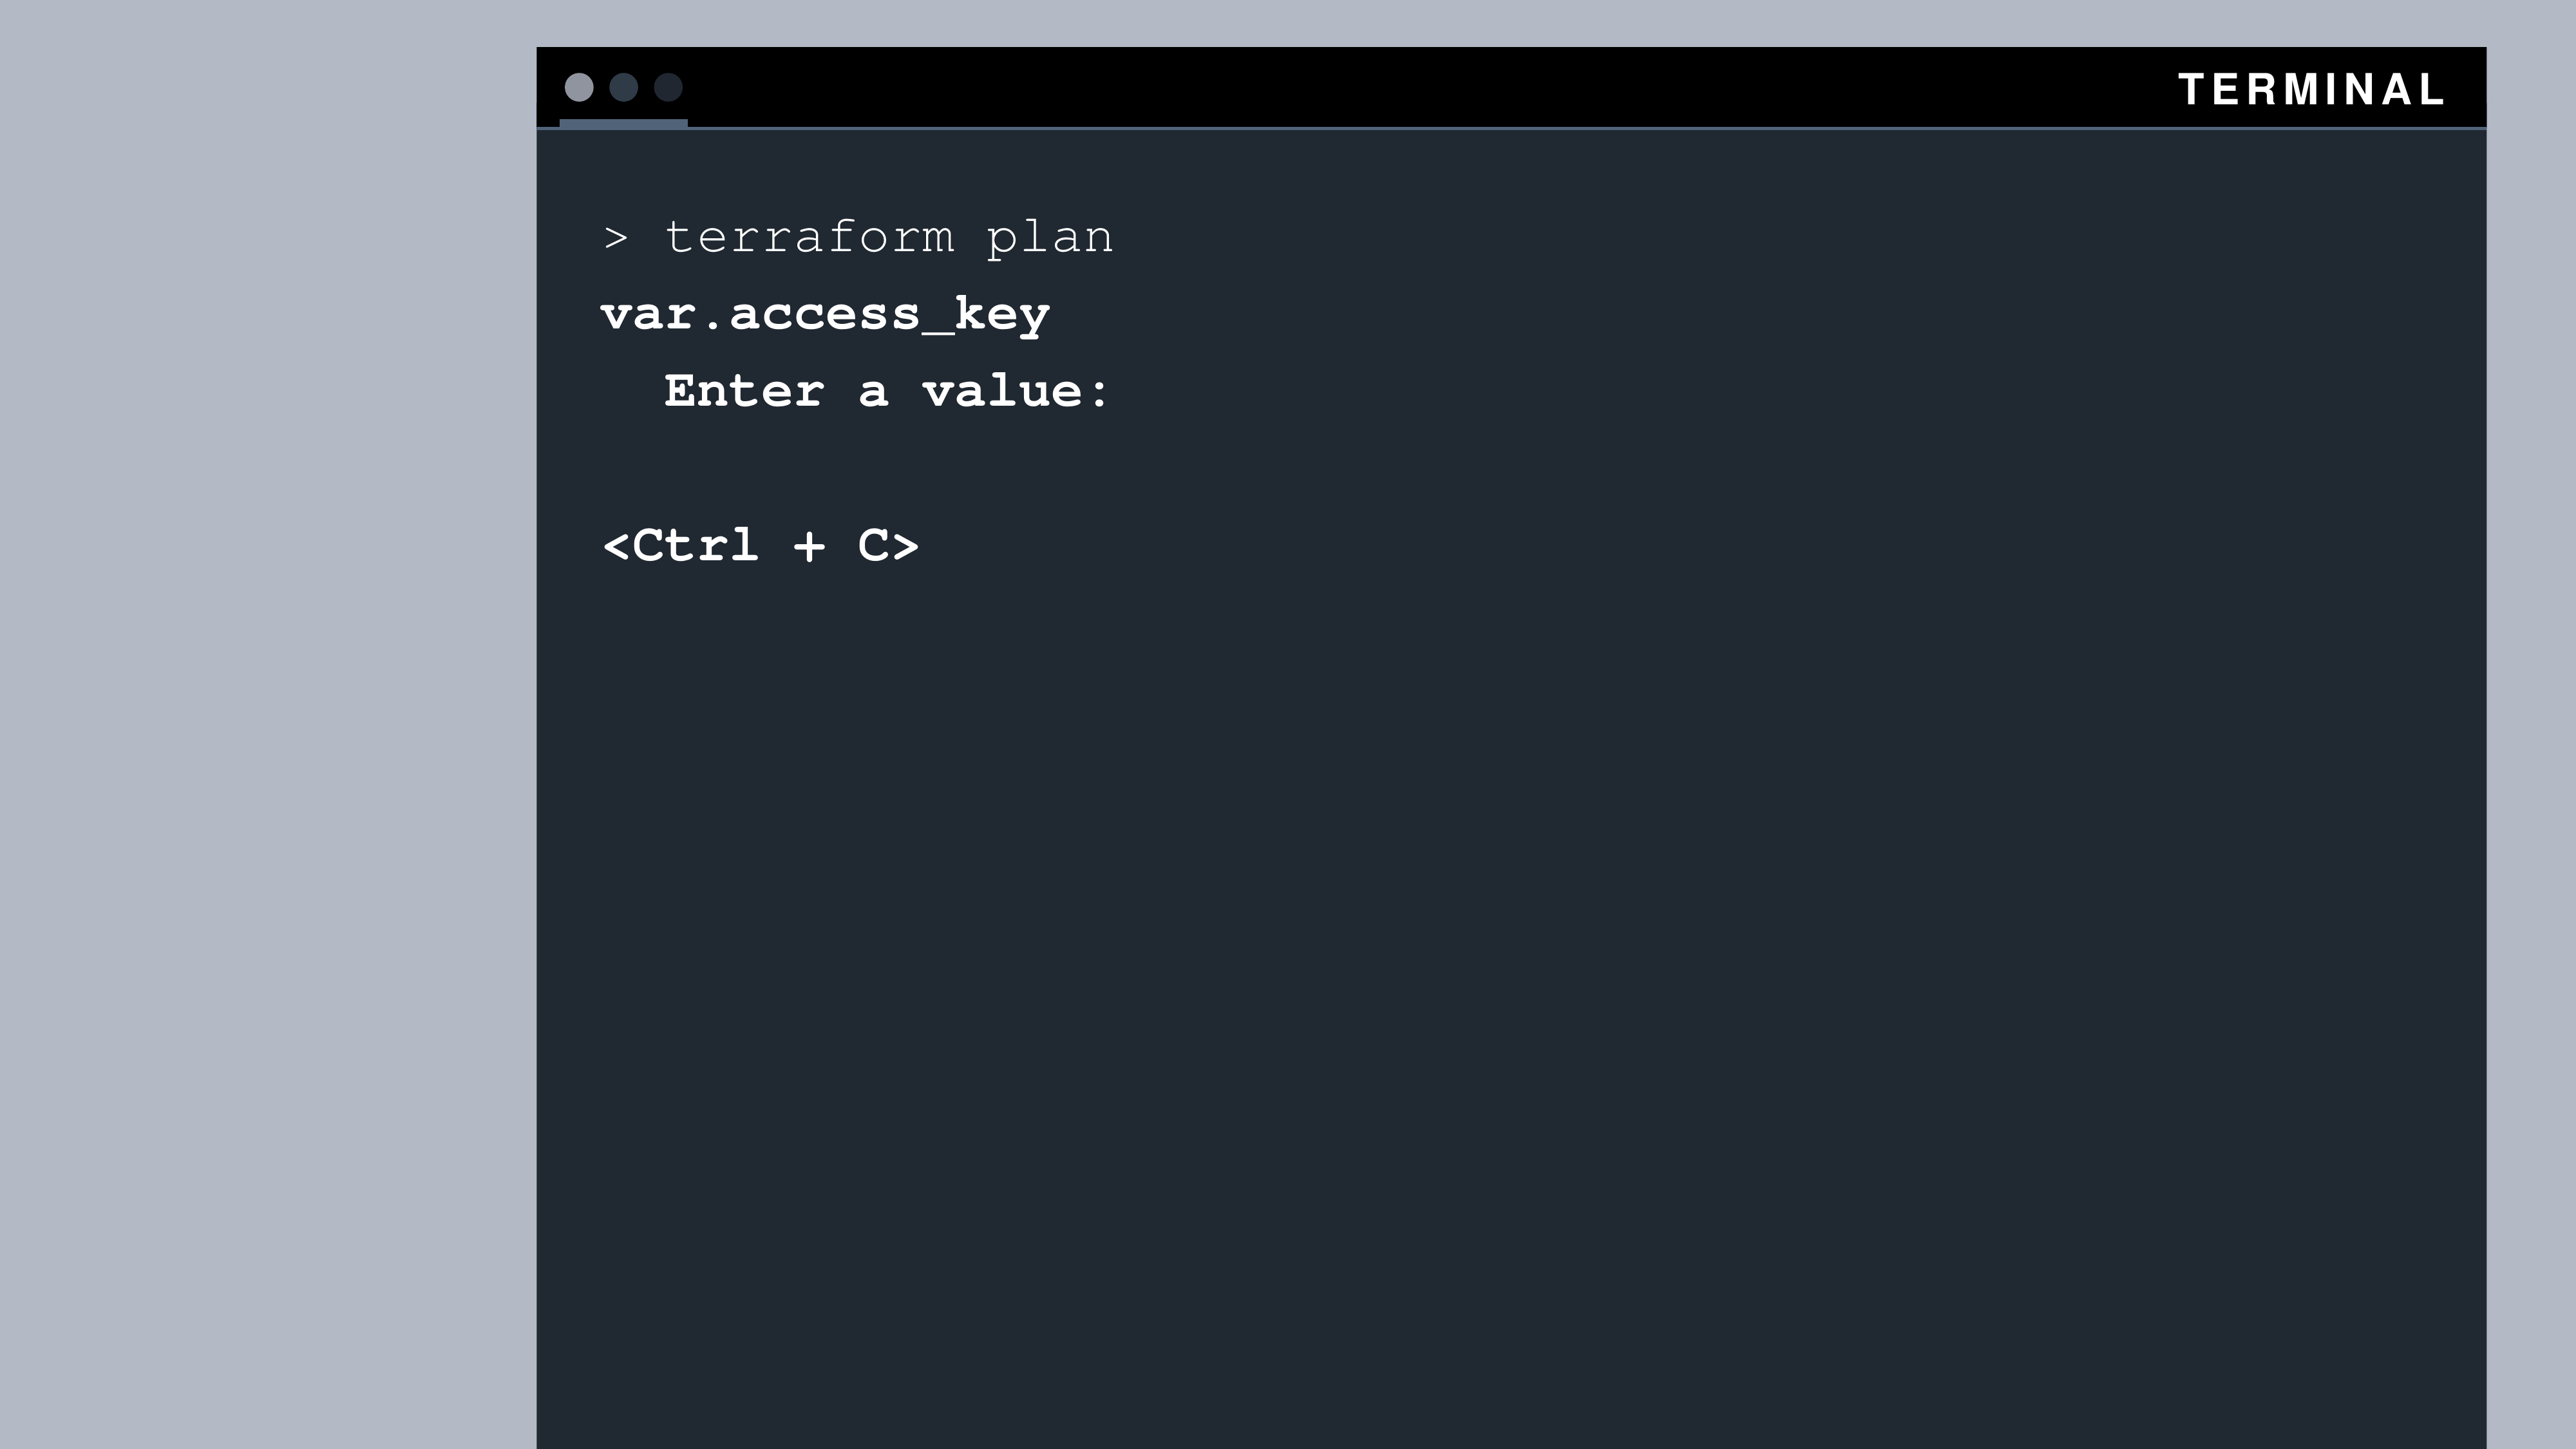

> terraform plan
var.access_key
  Enter a value:

<Ctrl + C>
107